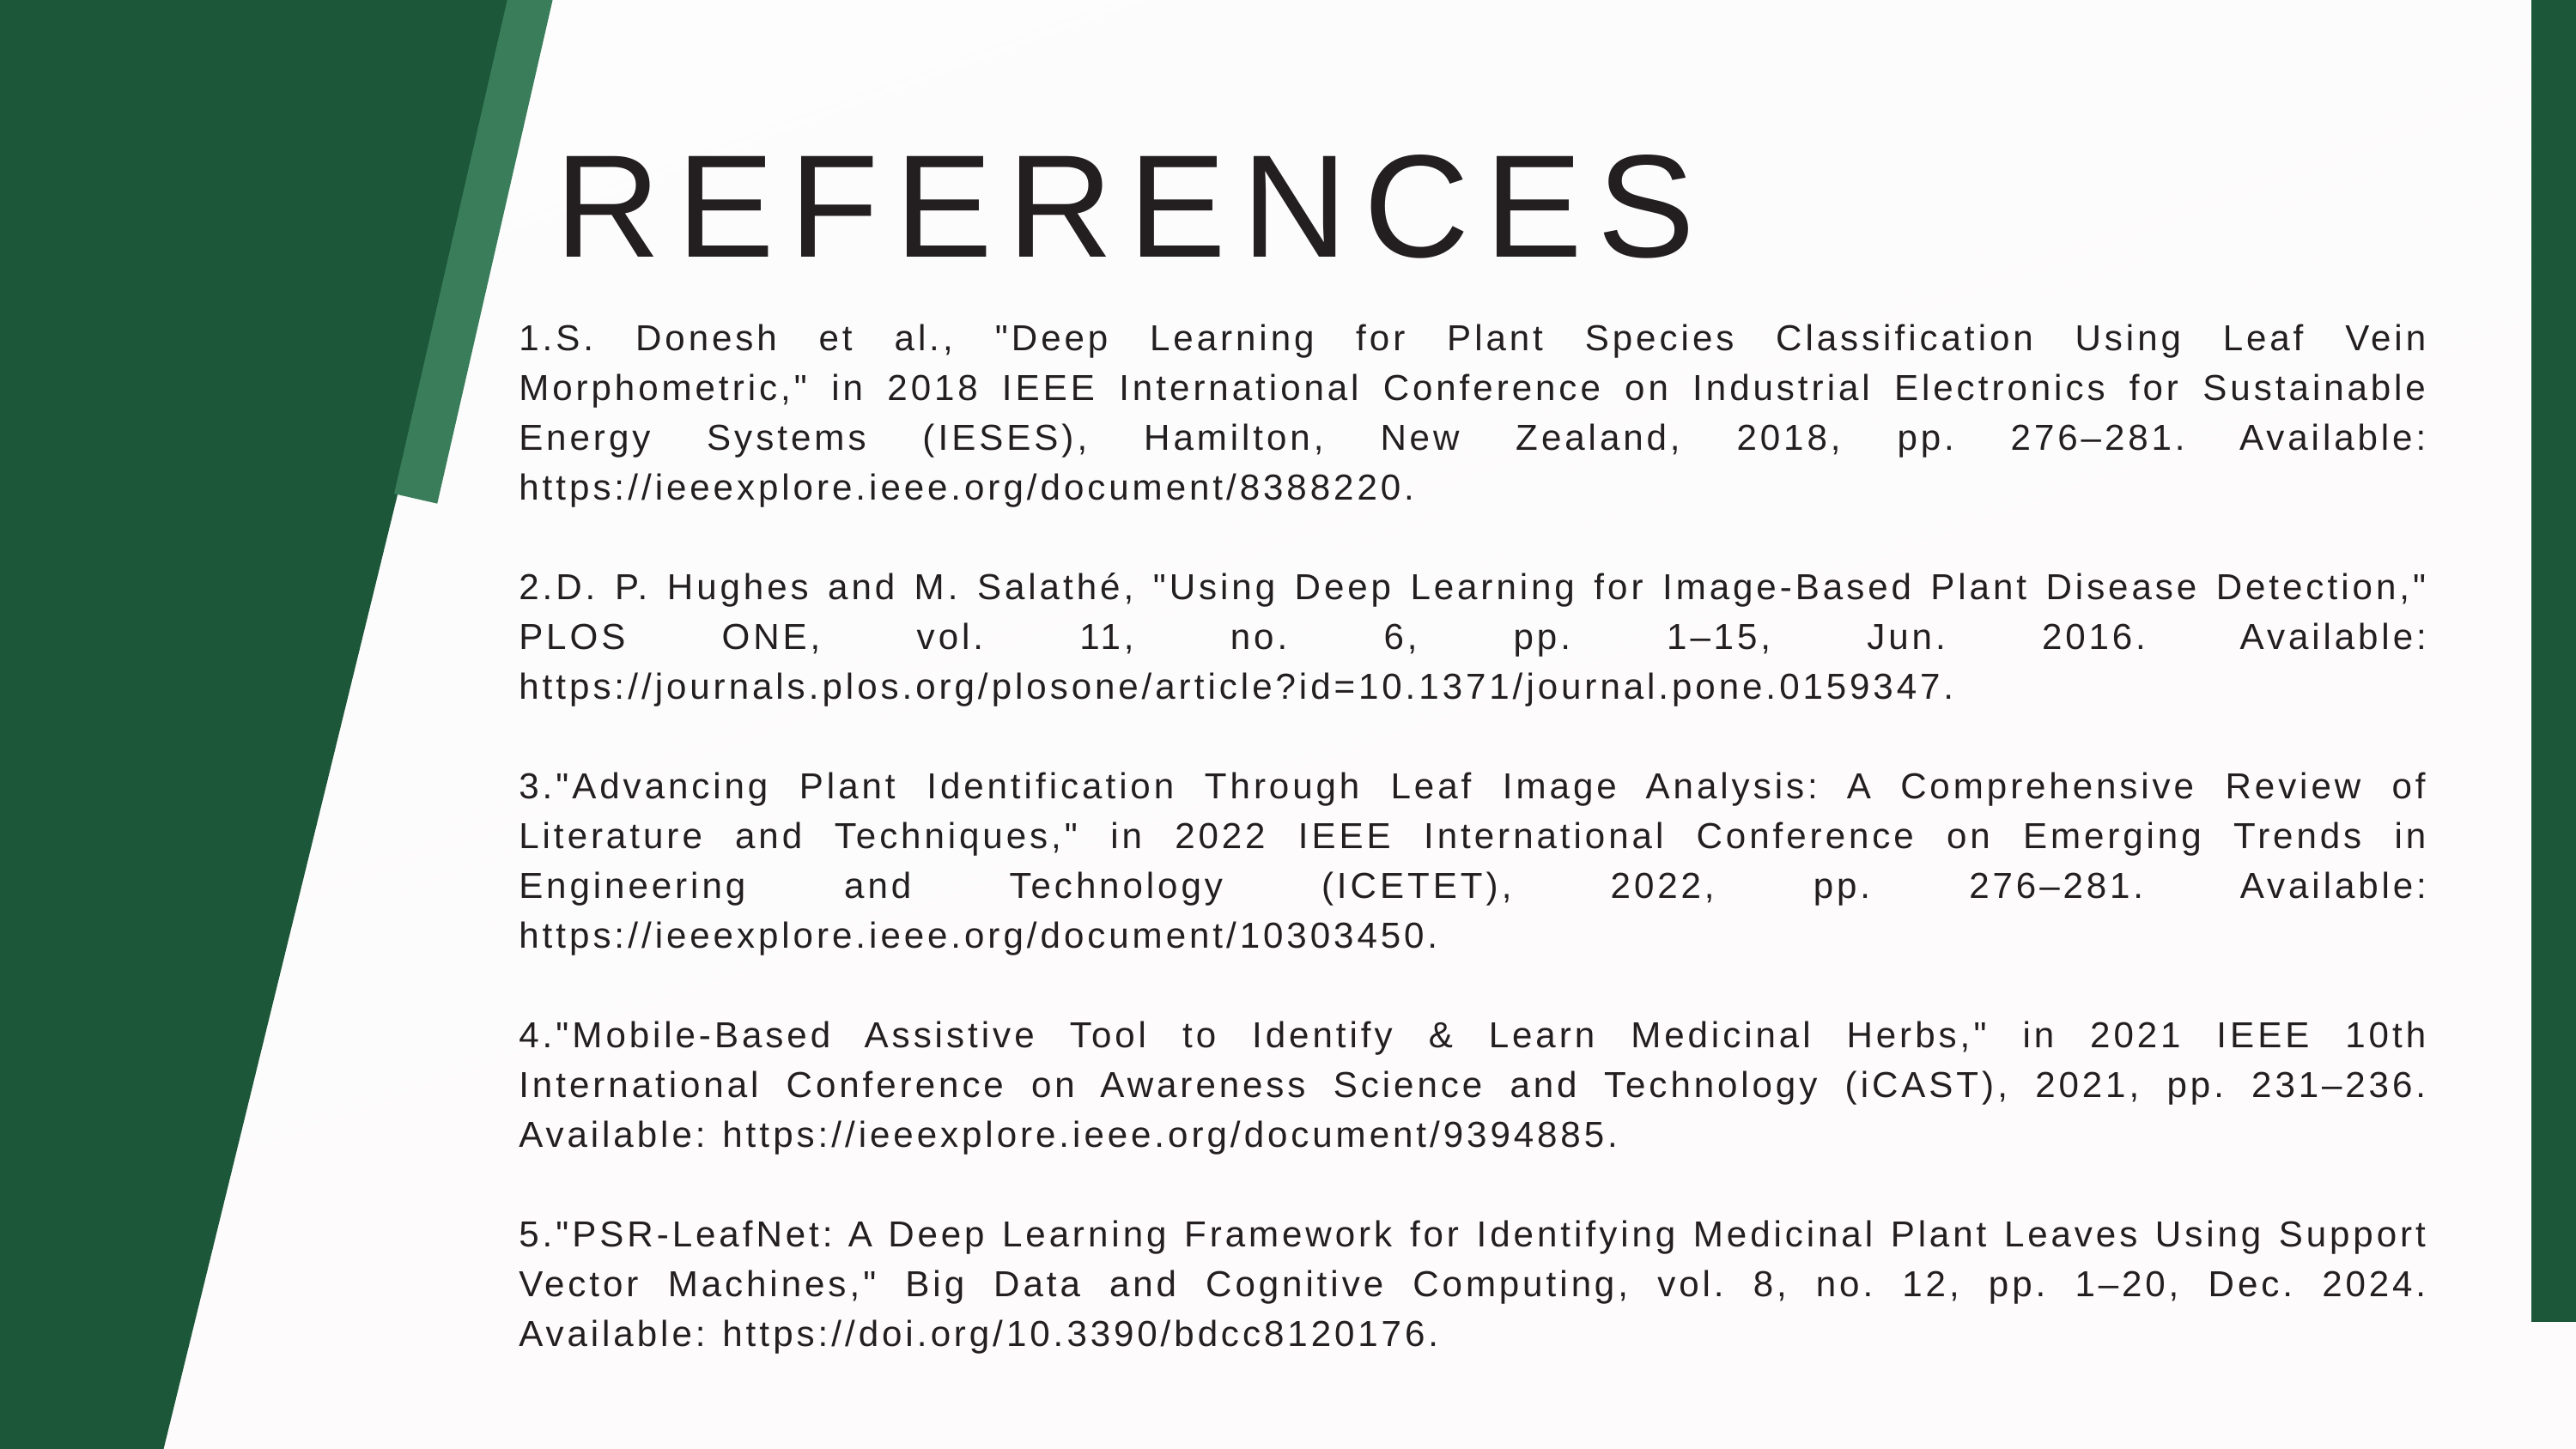

REFERENCES
1.S. Donesh et al., "Deep Learning for Plant Species Classification Using Leaf Vein Morphometric," in 2018 IEEE International Conference on Industrial Electronics for Sustainable Energy Systems (IESES), Hamilton, New Zealand, 2018, pp. 276–281. Available: https://ieeexplore.ieee.org/document/8388220.

2.D. P. Hughes and M. Salathé, "Using Deep Learning for Image-Based Plant Disease Detection," PLOS ONE, vol. 11, no. 6, pp. 1–15, Jun. 2016. Available: https://journals.plos.org/plosone/article?id=10.1371/journal.pone.0159347.

3."Advancing Plant Identification Through Leaf Image Analysis: A Comprehensive Review of Literature and Techniques," in 2022 IEEE International Conference on Emerging Trends in Engineering and Technology (ICETET), 2022, pp. 276–281. Available: https://ieeexplore.ieee.org/document/10303450.

4."Mobile-Based Assistive Tool to Identify & Learn Medicinal Herbs," in 2021 IEEE 10th International Conference on Awareness Science and Technology (iCAST), 2021, pp. 231–236. Available: https://ieeexplore.ieee.org/document/9394885.

5."PSR-LeafNet: A Deep Learning Framework for Identifying Medicinal Plant Leaves Using Support Vector Machines," Big Data and Cognitive Computing, vol. 8, no. 12, pp. 1–20, Dec. 2024. Available: https://doi.org/10.3390/bdcc8120176.